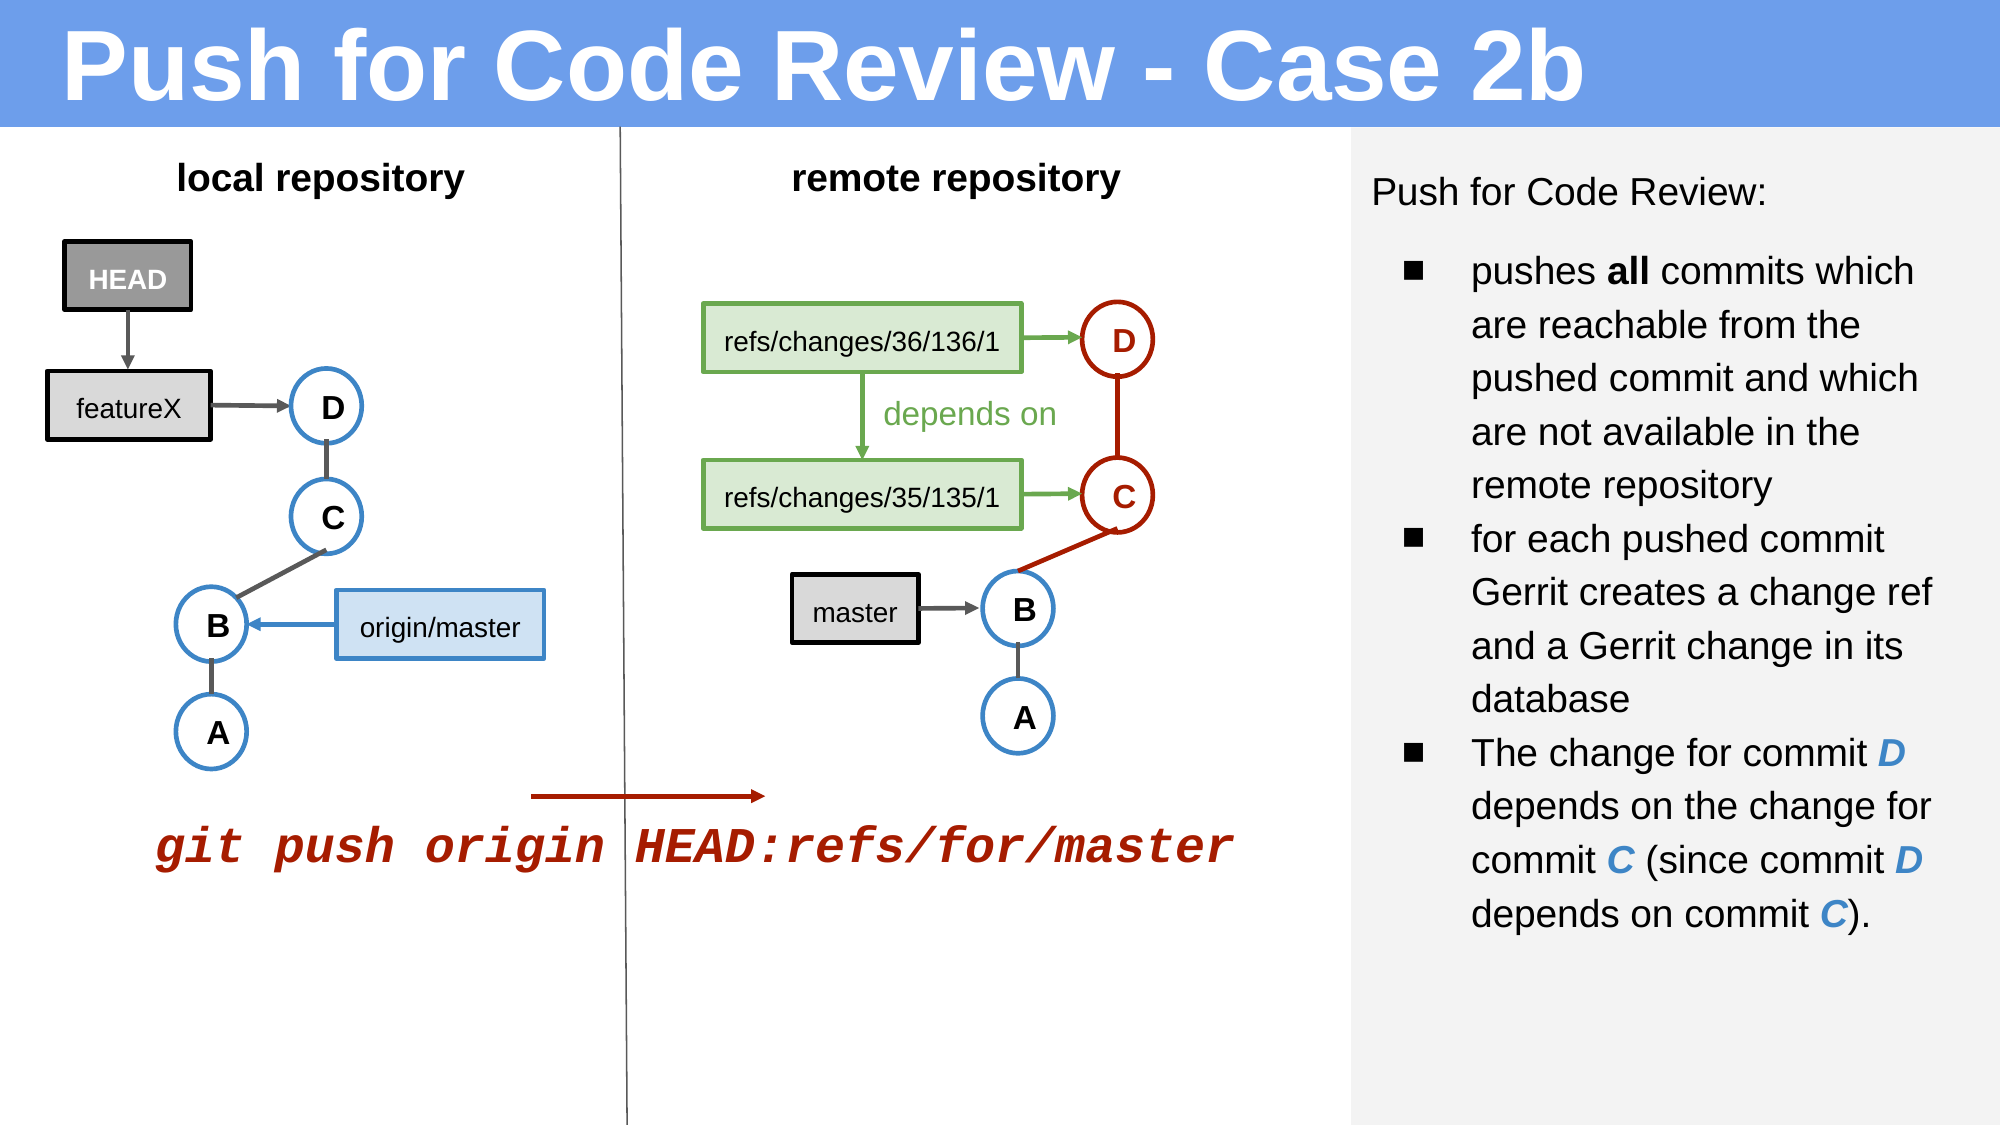

# Push for Code Review - Case 2b

local repository
remote repository
Push for Code Review:
pushes all commits which are reachable from the pushed commit and which are not available in the remote repository
for each pushed commit Gerrit creates a change ref and a Gerrit change in its database
The change for commit D depends on the change for commit C (since commit D depends on commit C).
HEAD
D
refs/changes/36/136/1
D
featureX
depends on
C
refs/changes/35/135/1
C
B
master
B
origin/master
A
A
git push origin HEAD:refs/for/master